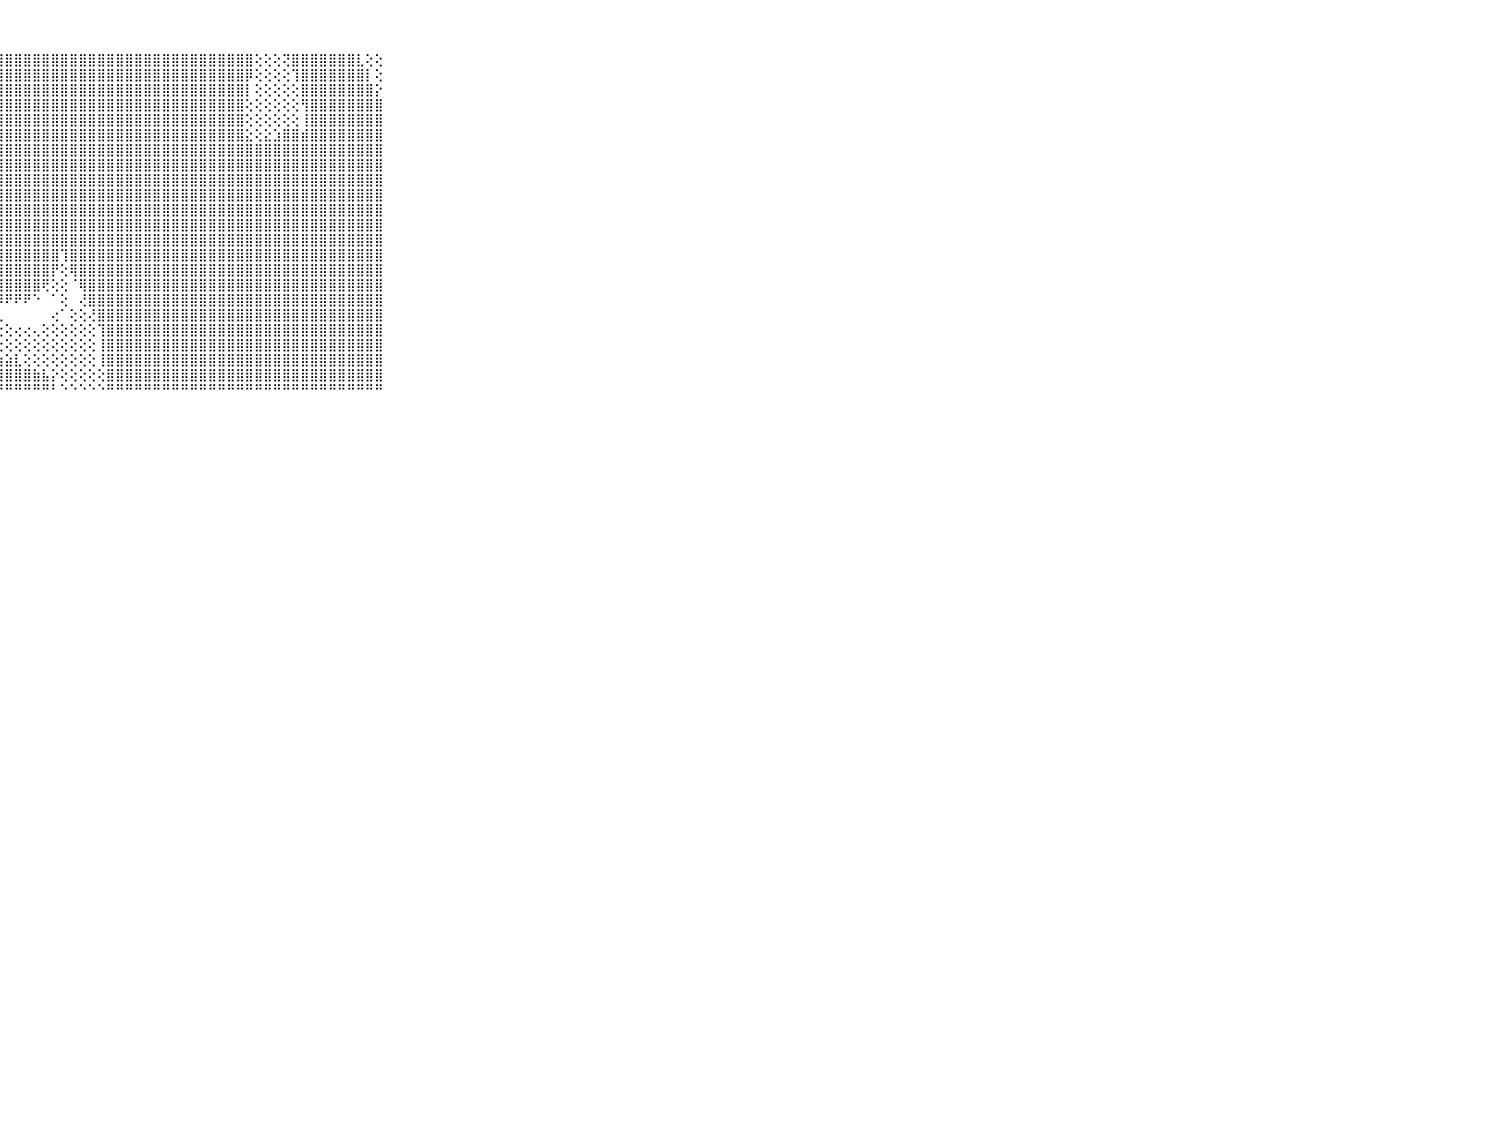

⠀⠀⠀⠀⠀⠀⠀⠀⠀⠀⠀⣿⣿⣿⣿⣿⣿⣿⣿⣿⣿⣿⣿⣿⣿⣿⣿⣿⣿⣿⣿⣿⣿⣿⣿⣿⣿⣿⣿⣿⣿⣿⣿⣿⣿⣿⣿⣿⣿⣿⣿⣿⣿⣿⣿⢕⢕⢕⢝⣿⣿⣿⣿⣿⣿⣿⣇⢕⢕⠀⠀⠀⠀⠀⠀⠀⠀⠀⠀⠀⠀
⠀⠀⠀⠀⠀⠀⠀⠀⠀⠀⠀⣿⣿⣿⣿⣿⢿⢻⢿⢟⢟⣻⣿⣿⣿⣿⣿⣿⣿⣿⣿⣿⣿⣿⣿⣿⣿⣿⣿⣿⣿⣿⣿⣿⣿⣿⣿⣿⣿⣿⣿⣿⣿⣿⡿⢕⢕⢕⢕⢹⣿⣿⣿⣿⣿⣿⣿⡇⢕⠀⠀⠀⠀⠀⠀⠀⠀⠀⠀⠀⠀
⠀⠀⠀⠀⠀⠀⠀⠀⠀⠀⠀⣿⣿⢏⢙⢕⣱⣷⢷⢷⢷⣿⣿⣿⣿⣿⣿⣿⣿⣿⣿⣿⣿⣿⣿⣿⣿⣿⣿⣿⣿⣿⣿⣿⣿⣿⣿⣿⣿⣿⣿⣿⣿⣿⡇⢕⢕⢕⢕⢕⣿⣿⣿⣿⣿⣿⣿⣿⡕⠀⠀⠀⠀⠀⠀⠀⠀⠀⠀⠀⠀
⠀⠀⠀⠀⠀⠀⠀⠀⠀⠀⠀⢻⢇⢕⣱⢾⢏⢕⢕⣱⣵⣿⣿⣿⣿⣿⣿⣿⣿⣿⣿⣿⣿⣿⣿⣿⣿⣿⣿⣿⣿⣿⣿⣿⣿⣿⣿⣿⣿⣿⣿⣿⣿⣿⢕⢕⢕⢕⢕⢕⢻⣿⣿⣿⣿⣿⣿⣿⣿⠀⠀⠀⠀⠀⠀⠀⠀⠀⠀⠀⠀
⠀⠀⠀⠀⠀⠀⠀⠀⠀⠀⠀⠑⢁⢜⢕⢕⢕⢕⢕⣿⣻⣿⣿⣿⣿⣿⣿⣿⣿⣿⣿⣿⣿⣿⣿⣿⣿⣿⣿⣿⣿⣿⣿⣿⣿⣿⣿⣿⣿⣿⣿⣿⣿⣿⢕⢕⢕⢕⢕⢕⢸⣿⣿⣿⣿⣿⣿⣿⣿⠀⠀⠀⠀⠀⠀⠀⠀⠀⠀⠀⠀
⠀⠀⠀⠀⠀⠀⠀⠀⠀⠀⠀⢀⢁⡄⢵⢇⣕⣱⣵⣿⣿⣿⣿⣿⣿⣿⣿⣿⣿⣿⣿⣿⣿⣿⣿⣿⣿⣿⣿⣿⣿⣿⣿⣿⣿⣿⣿⣿⣿⣿⣿⣿⣿⣿⣕⢕⣕⣱⣿⣿⣾⣿⣿⣿⣿⣿⣿⣿⣿⠀⠀⠀⠀⠀⠀⠀⠀⠀⠀⠀⠀
⠀⠀⠀⠀⠀⠀⠀⠀⠀⠀⠀⢔⢜⢏⣱⣿⣿⣿⣿⣿⣿⣿⣿⣿⣿⣿⣿⣿⣿⣿⣿⣿⣿⣿⣿⣿⣿⣿⣿⣿⣿⣿⣿⣿⣿⣿⣿⣿⣿⣿⣿⣿⣿⣿⣿⣿⣿⣿⣿⣿⣿⣿⣿⣿⣿⣿⣿⣿⣿⠀⠀⠀⠀⠀⠀⠀⠀⠀⠀⠀⠀
⠀⠀⠀⠀⠀⠀⠀⠀⠀⠀⠀⣕⢕⢱⣿⣿⣿⣿⣿⣿⣿⣿⣿⣿⣿⣿⣿⣿⣿⣿⣿⣿⣿⣿⣿⣿⣿⣿⣿⣿⣿⣿⣿⣿⣿⣿⣿⣿⣿⣿⣿⣿⣿⣿⣿⣿⣿⣿⣿⣿⣿⣿⣿⣿⣿⣿⣿⣿⣿⠀⠀⠀⠀⠀⠀⠀⠀⠀⠀⠀⠀
⠀⠀⠀⠀⠀⠀⠀⠀⠀⠀⠀⢸⡕⢕⢿⣿⣿⣿⣿⣿⣿⣿⣿⣿⣿⣿⣿⣿⣿⣿⣿⣿⣿⣿⣿⣿⣿⣿⣿⣿⣿⣿⣿⣿⣿⣿⣿⣿⣿⣿⣿⣿⣿⣿⣿⣿⣿⣿⣿⣿⣿⣿⣿⣿⣿⣿⣿⣿⣿⠀⠀⠀⠀⠀⠀⠀⠀⠀⠀⠀⠀
⠀⠀⠀⠀⠀⠀⠀⠀⠀⠀⠀⢸⣿⡕⢜⣿⣿⣿⣿⣿⣿⣿⣿⣿⣿⣿⣿⣿⣿⣿⣿⣿⣿⣿⣿⣿⣿⣿⣿⣿⣿⣿⣿⣿⣿⣿⣿⣿⣿⣿⣿⣿⣿⣿⣿⣿⣿⣿⣿⣿⣿⣿⣿⣿⣿⣿⣿⣿⣿⠀⠀⠀⠀⠀⠀⠀⠀⠀⠀⠀⠀
⠀⠀⠀⠀⠀⠀⠀⠀⠀⠀⠀⢸⣿⣿⣧⢜⣿⣿⣿⣿⣿⣿⣿⣿⣿⣿⣿⣿⣿⣿⣿⣿⣿⣿⣿⣿⣿⣿⣿⣿⣿⣿⣿⣿⣿⣿⣿⣿⣿⣿⣿⣿⣿⣿⣿⣿⣿⣿⣿⣿⣿⣿⣿⣿⣿⣿⣿⣿⣿⠀⠀⠀⠀⠀⠀⠀⠀⠀⠀⠀⠀
⠀⠀⠀⠀⠀⠀⠀⠀⠀⠀⠀⢸⣿⣿⣿⣿⣼⣿⣿⣿⣿⣿⣿⣿⣿⣿⣿⣿⣿⣿⣿⣿⣿⣿⣿⣿⣿⣿⣿⣿⣿⣿⣿⣿⣿⣿⣿⣿⣿⣿⣿⣿⣿⣿⣿⣿⣿⣿⣿⣿⣿⣿⣿⣿⣿⣿⣿⣿⣿⠀⠀⠀⠀⠀⠀⠀⠀⠀⠀⠀⠀
⠀⠀⠀⠀⠀⠀⠀⠀⠀⠀⠀⢸⣿⣿⣿⣿⣿⣿⣿⣿⣿⣿⣿⣿⣿⣿⣿⢿⣿⣿⣿⣿⣿⣿⣿⣿⣿⣿⣿⣿⣿⣿⣿⣿⣿⣿⣿⣿⣿⣿⣿⣿⣿⣿⣿⣿⣿⣿⣿⣿⣿⣿⣿⣿⣿⣿⣿⣿⣿⠀⠀⠀⠀⠀⠀⠀⠀⠀⠀⠀⠀
⠀⠀⠀⠀⠀⠀⠀⠀⠀⠀⠀⣿⣿⣿⣿⣿⣿⣿⣿⣿⣿⣿⣿⣿⣧⣽⣾⣿⣿⣿⣿⣿⣿⣿⢹⣿⣿⣿⣿⣿⣿⣿⣿⣿⣿⣿⣿⣿⣿⣿⣿⣿⣿⣿⣿⣿⣿⣿⣿⣿⣿⣿⣿⣿⣿⣿⣿⣿⣿⠀⠀⠀⠀⠀⠀⠀⠀⠀⠀⠀⠀
⠀⠀⠀⠀⠀⠀⠀⠀⠀⠀⠀⣿⣿⣿⣿⣿⣿⣿⣿⣿⣝⣿⣿⣿⣿⣿⣿⣿⣿⣿⣿⣿⣿⡟⢕⢿⣿⣿⣿⣿⣿⣿⣿⣿⣿⣿⣿⣿⣿⣿⣿⣿⣿⣿⣿⣿⣿⣿⣿⣿⣿⣿⣿⣿⣿⣿⣿⣿⣿⠀⠀⠀⠀⠀⠀⠀⠀⠀⠀⠀⠀
⠀⠀⠀⠀⠀⠀⠀⠀⠀⠀⠀⣿⣿⣿⣿⣿⣿⣿⣿⣿⣿⣧⢝⢿⣿⣿⣿⣿⣿⣿⣿⣿⢟⢕⢕⠈⢿⣿⣿⣿⣿⣿⣿⣿⣿⣿⣿⣿⣿⣿⣿⣿⣿⣿⣿⣿⣿⣿⣿⣿⣿⣿⣿⣿⣿⣿⣿⣿⣿⠀⠀⠀⠀⠀⠀⠀⠀⠀⠀⠀⠀
⠀⠀⠀⠀⠀⠀⠀⠀⠀⠀⠀⣿⣿⣿⣿⣿⣿⣿⣿⣿⣿⣿⣷⡕⢜⢝⠟⠻⠟⠟⠟⠑⠀⠁⢕⠀⢜⣿⣿⣿⣿⣿⣿⣿⣿⣿⣿⣿⣿⣿⣿⣿⣿⣿⣿⣿⣿⣿⣿⣿⣿⣿⣿⣿⣿⣿⣿⣿⣿⠀⠀⠀⠀⠀⠀⠀⠀⠀⠀⠀⠀
⠀⠀⠀⠀⠀⠀⠀⠀⠀⠀⠀⣿⣿⣿⣿⣿⣿⣿⣿⣿⣿⣿⣿⣿⣕⢕⢔⢄⠀⠀⠀⠀⠀⢔⠁⢕⢕⢜⣿⣿⣿⣿⣿⣿⣿⣿⣿⣿⣿⣿⣿⣿⣿⣿⣿⣿⣿⣿⣿⣿⣿⣿⣿⣿⣿⣿⣿⣿⣿⠀⠀⠀⠀⠀⠀⠀⠀⠀⠀⠀⠀
⠀⠀⠀⠀⠀⠀⠀⠀⠀⠀⠀⣿⣿⣿⣿⣿⣿⣿⣿⣿⣿⣿⣿⣿⣿⡇⢕⢕⢕⢔⢔⢄⢕⢕⢕⢕⢕⢕⢹⣿⣿⣿⣿⣿⣿⣿⣿⣿⣿⣿⣿⣿⣿⣿⣿⣿⣿⣿⣿⣿⣿⣿⣿⣿⣿⣿⣿⣿⣿⠀⠀⠀⠀⠀⠀⠀⠀⠀⠀⠀⠀
⠀⠀⠀⠀⠀⠀⠀⠀⠀⠀⠀⣿⣿⣿⣿⣿⣿⣿⣿⣿⣿⣿⣿⣿⣿⣧⡕⢕⢕⢕⢕⢕⢕⢕⢕⢕⢕⢕⢸⣿⣿⣿⣿⣿⣿⣿⣿⣿⣿⣿⣿⣿⣿⣿⣿⣿⣿⣿⣿⣿⣿⣿⣿⣿⣿⣿⣿⣿⣿⠀⠀⠀⠀⠀⠀⠀⠀⠀⠀⠀⠀
⠀⠀⠀⠀⠀⠀⠀⠀⠀⠀⠀⣿⣿⣿⣿⣿⣿⣿⣿⣿⣿⣿⣿⣿⣿⣿⣿⣷⣵⣇⢕⢕⢕⢕⢕⢕⢕⢕⢸⣿⣿⣿⣿⣿⣿⣿⣿⣿⣿⣿⣿⣿⣿⣿⣿⣿⣿⣿⣿⣿⣿⣿⣿⣿⣿⣿⣿⣿⣿⠀⠀⠀⠀⠀⠀⠀⠀⠀⠀⠀⠀
⠀⠀⠀⠀⠀⠀⠀⠀⠀⠀⠀⣿⣿⣿⣿⣿⣿⣿⣿⣿⣿⣿⣿⣿⣿⣿⣿⣿⣿⣿⣿⣷⣧⡕⢕⢕⢕⢕⢕⣿⣿⣿⣿⣿⣿⣿⣿⣿⣿⣿⣿⣿⣿⣿⣿⣿⣿⣿⣿⣿⣿⣿⣿⣿⣿⣿⣿⣿⣿⠀⠀⠀⠀⠀⠀⠀⠀⠀⠀⠀⠀
⠀⠀⠀⠀⠀⠀⠀⠀⠀⠀⠀⠛⠛⠛⠛⠛⠛⠛⠛⠛⠛⠛⠛⠛⠛⠛⠛⠛⠛⠛⠛⠛⠛⠃⠑⠑⠑⠑⠑⠛⠛⠛⠛⠛⠛⠛⠛⠛⠛⠛⠛⠛⠛⠛⠛⠛⠛⠛⠛⠛⠛⠛⠛⠛⠛⠛⠛⠛⠛⠀⠀⠀⠀⠀⠀⠀⠀⠀⠀⠀⠀